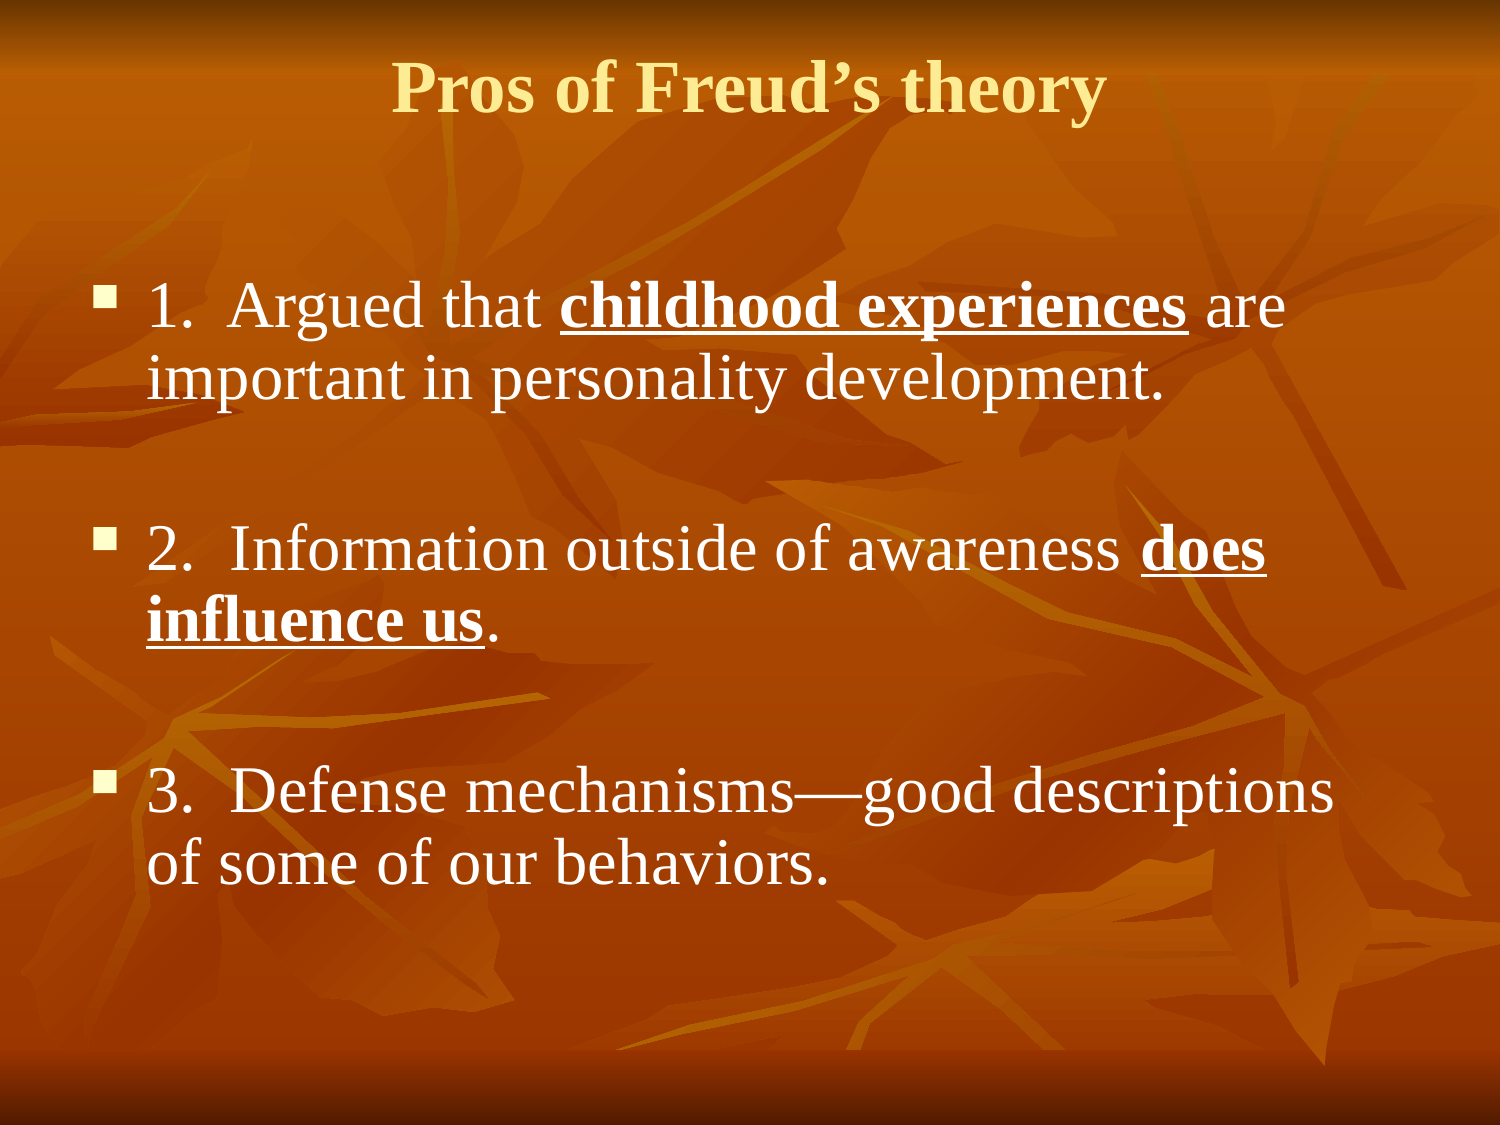

# Pros of Freud’s theory
1.  Argued that childhood experiences are important in personality development.

2.  Information outside of awareness does influence us.

3.  Defense mechanisms—good descriptions of some of our behaviors.